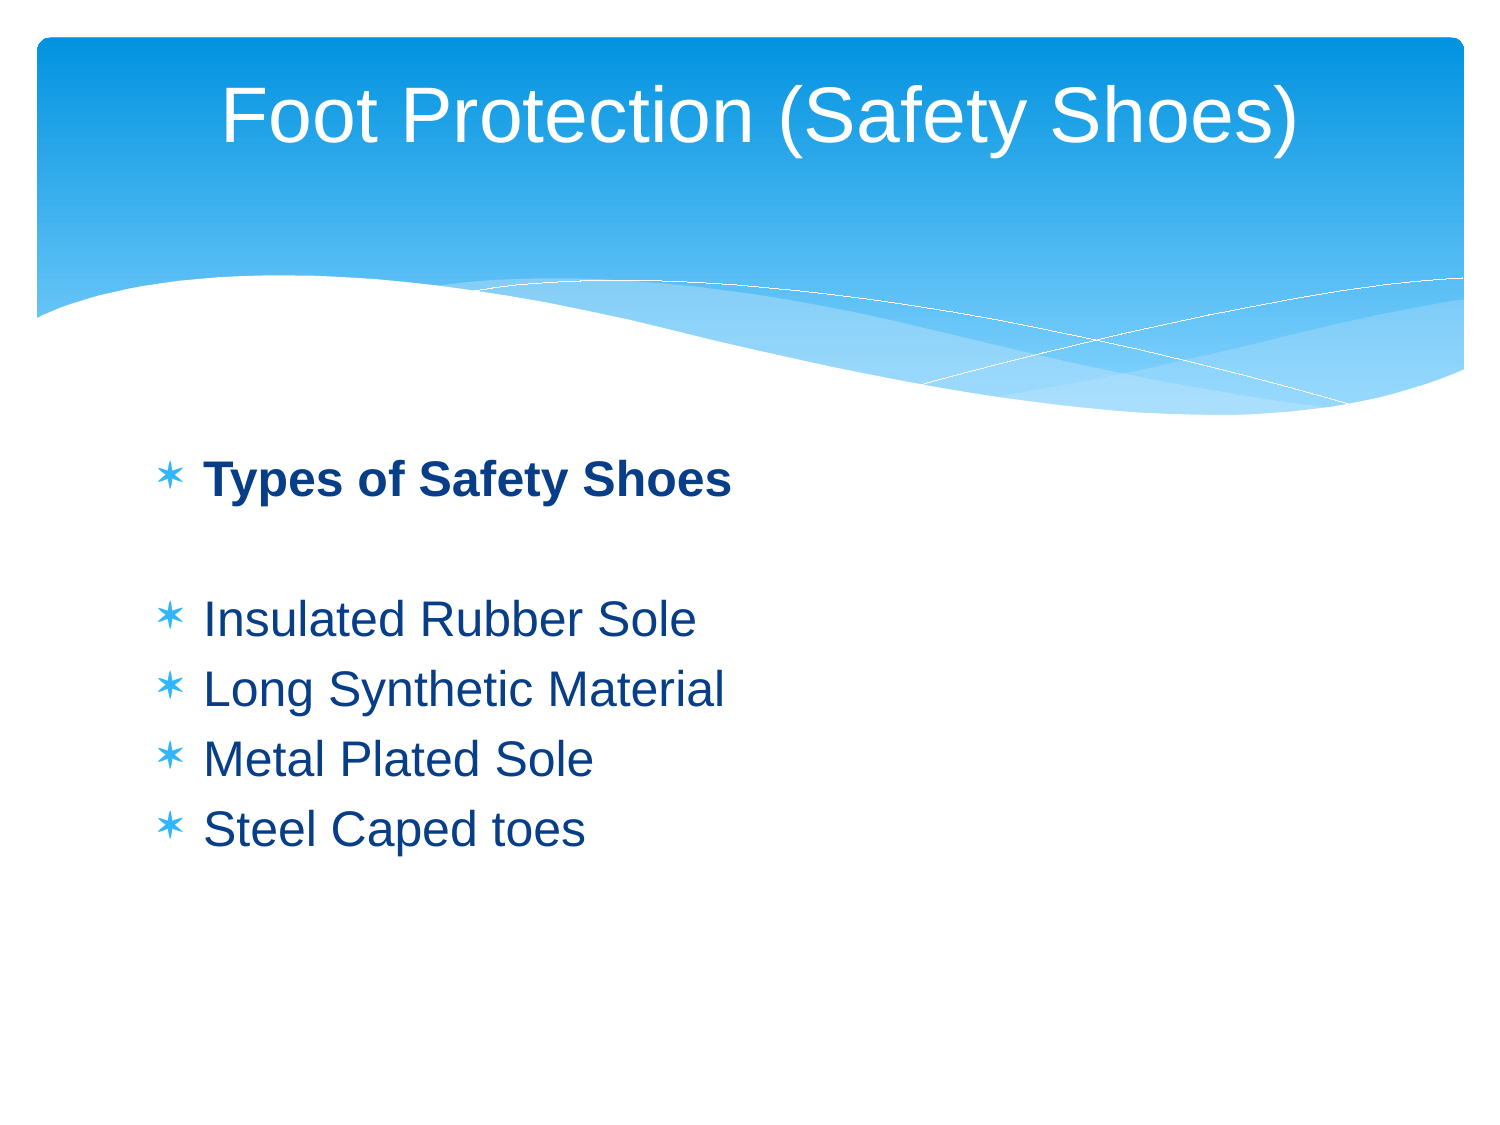

# Foot Protection (Safety Shoes)
Types of Safety Shoes

Insulated Rubber Sole
Long Synthetic Material
Metal Plated Sole
Steel Caped toes